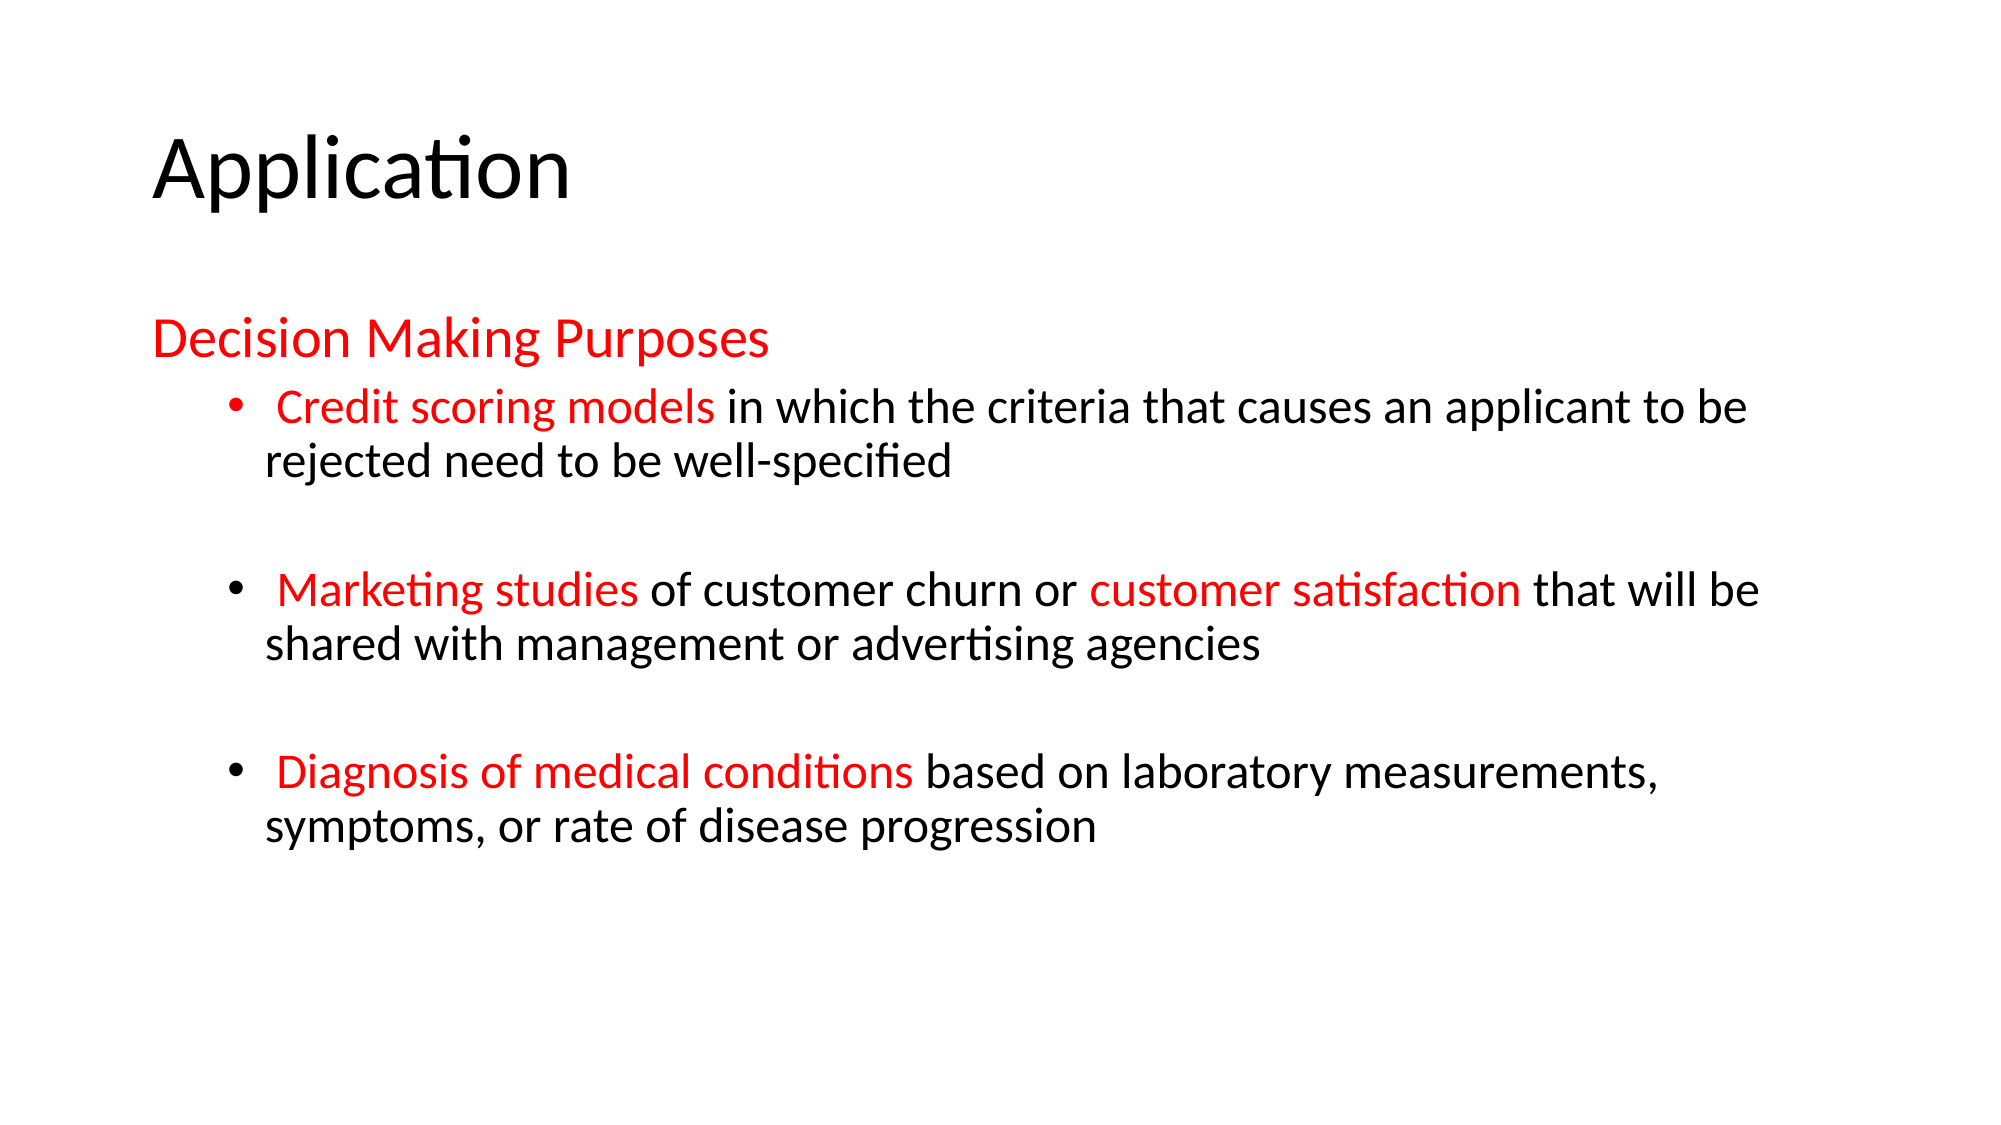

# Application
Decision Making Purposes
 Credit scoring models in which the criteria that causes an applicant to be rejected need to be well-specified

 Marketing studies of customer churn or customer satisfaction that will be shared with management or advertising agencies

 Diagnosis of medical conditions based on laboratory measurements, symptoms, or rate of disease progression